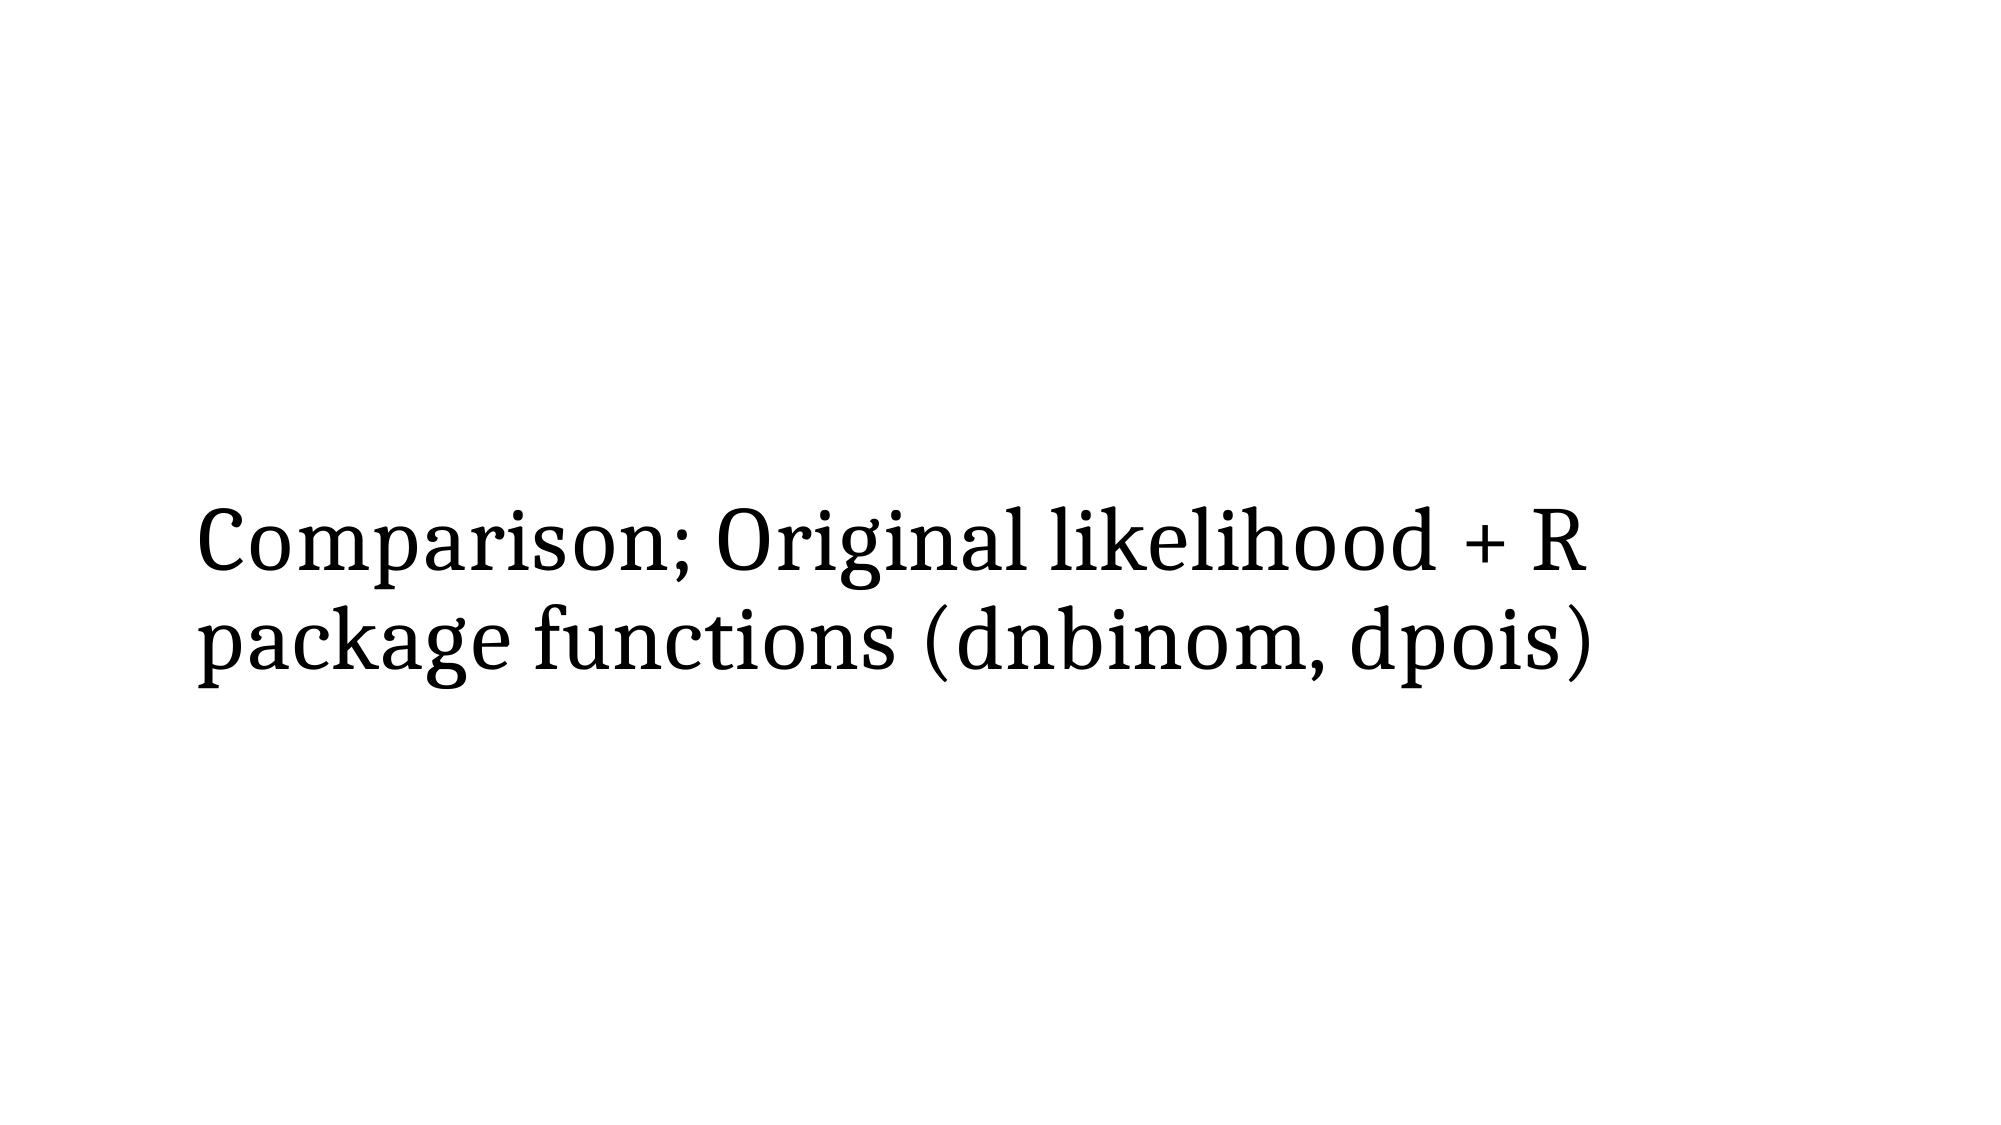

# Comparison; Original likelihood + R package functions (dnbinom, dpois)